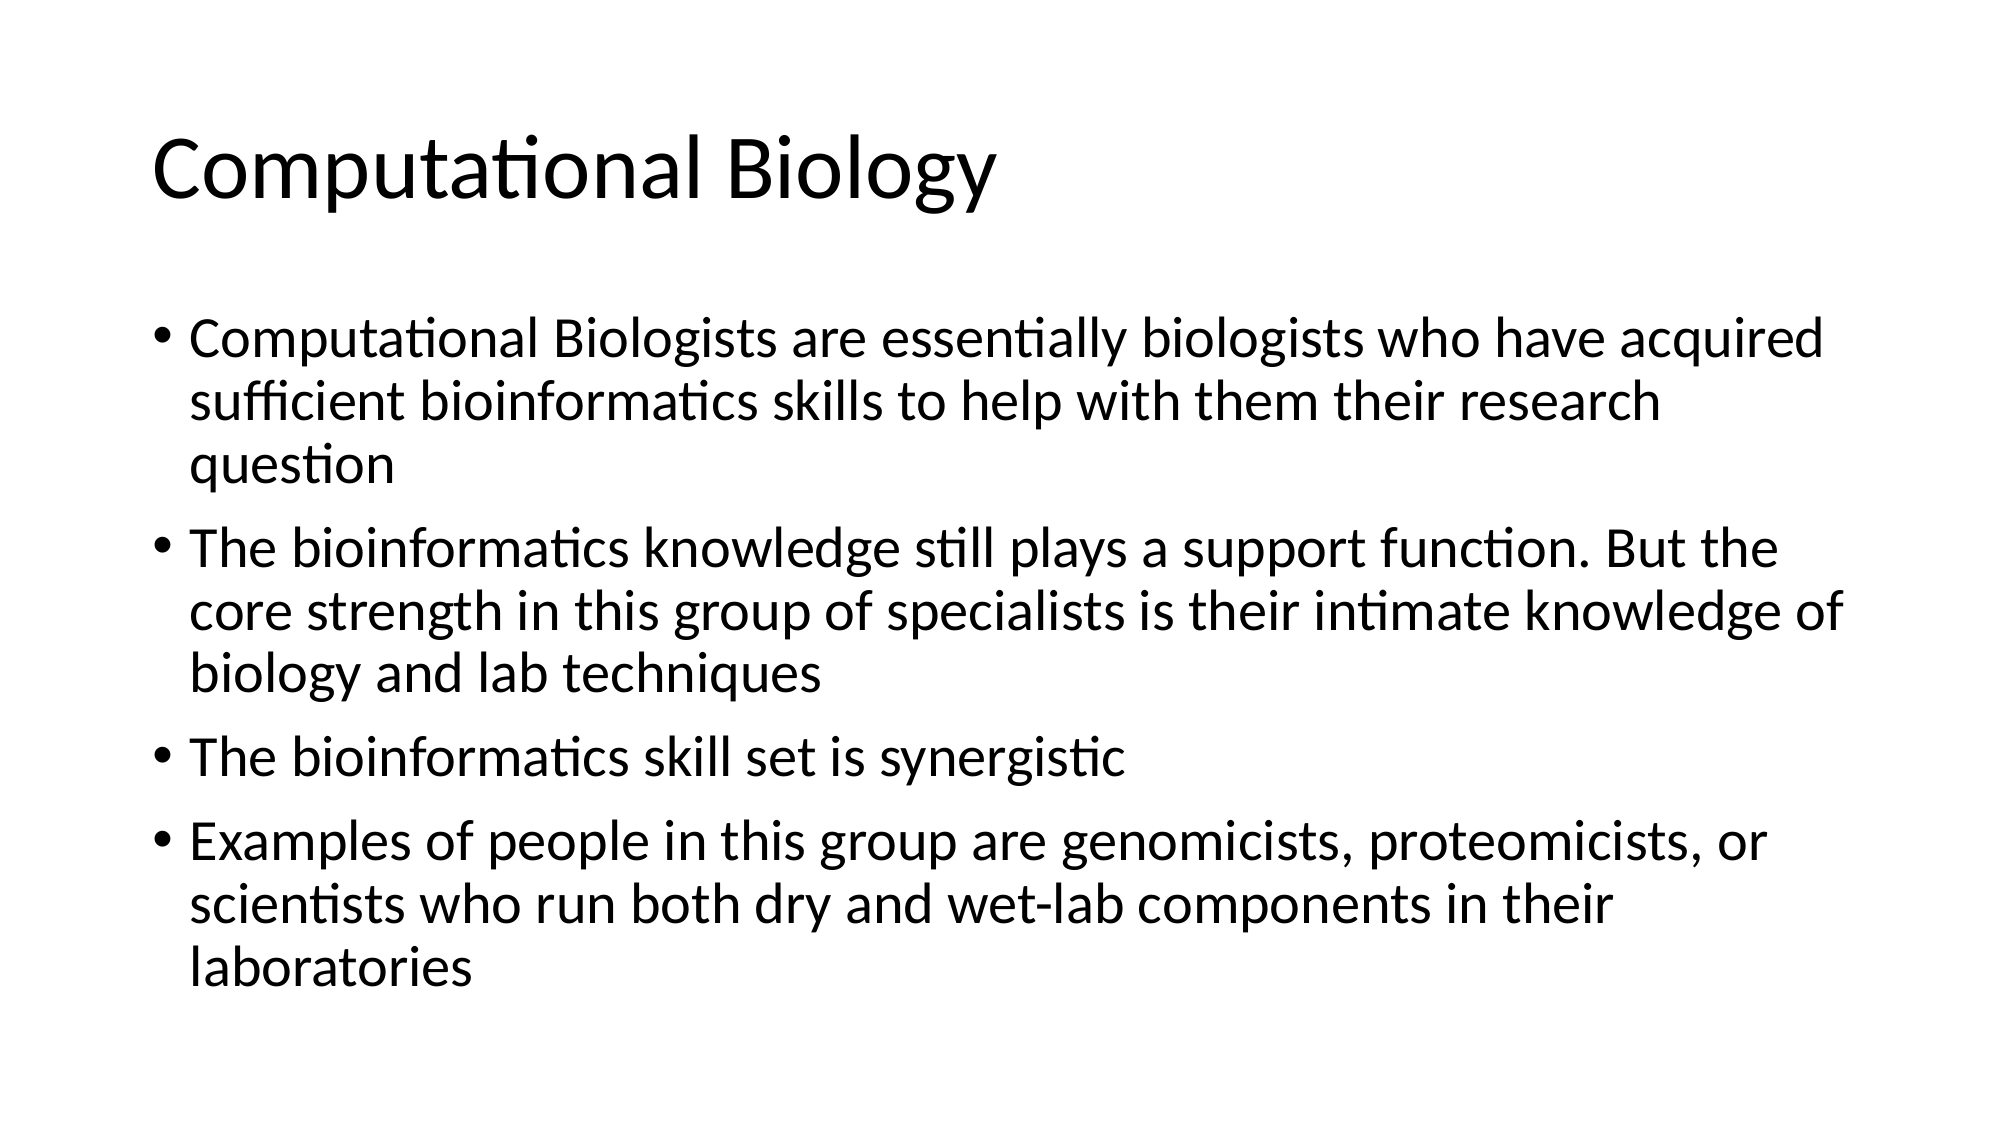

# Computational Biology
Computational Biologists are essentially biologists who have acquired sufficient bioinformatics skills to help with them their research question
The bioinformatics knowledge still plays a support function. But the core strength in this group of specialists is their intimate knowledge of biology and lab techniques
The bioinformatics skill set is synergistic
Examples of people in this group are genomicists, proteomicists, or scientists who run both dry and wet-lab components in their laboratories